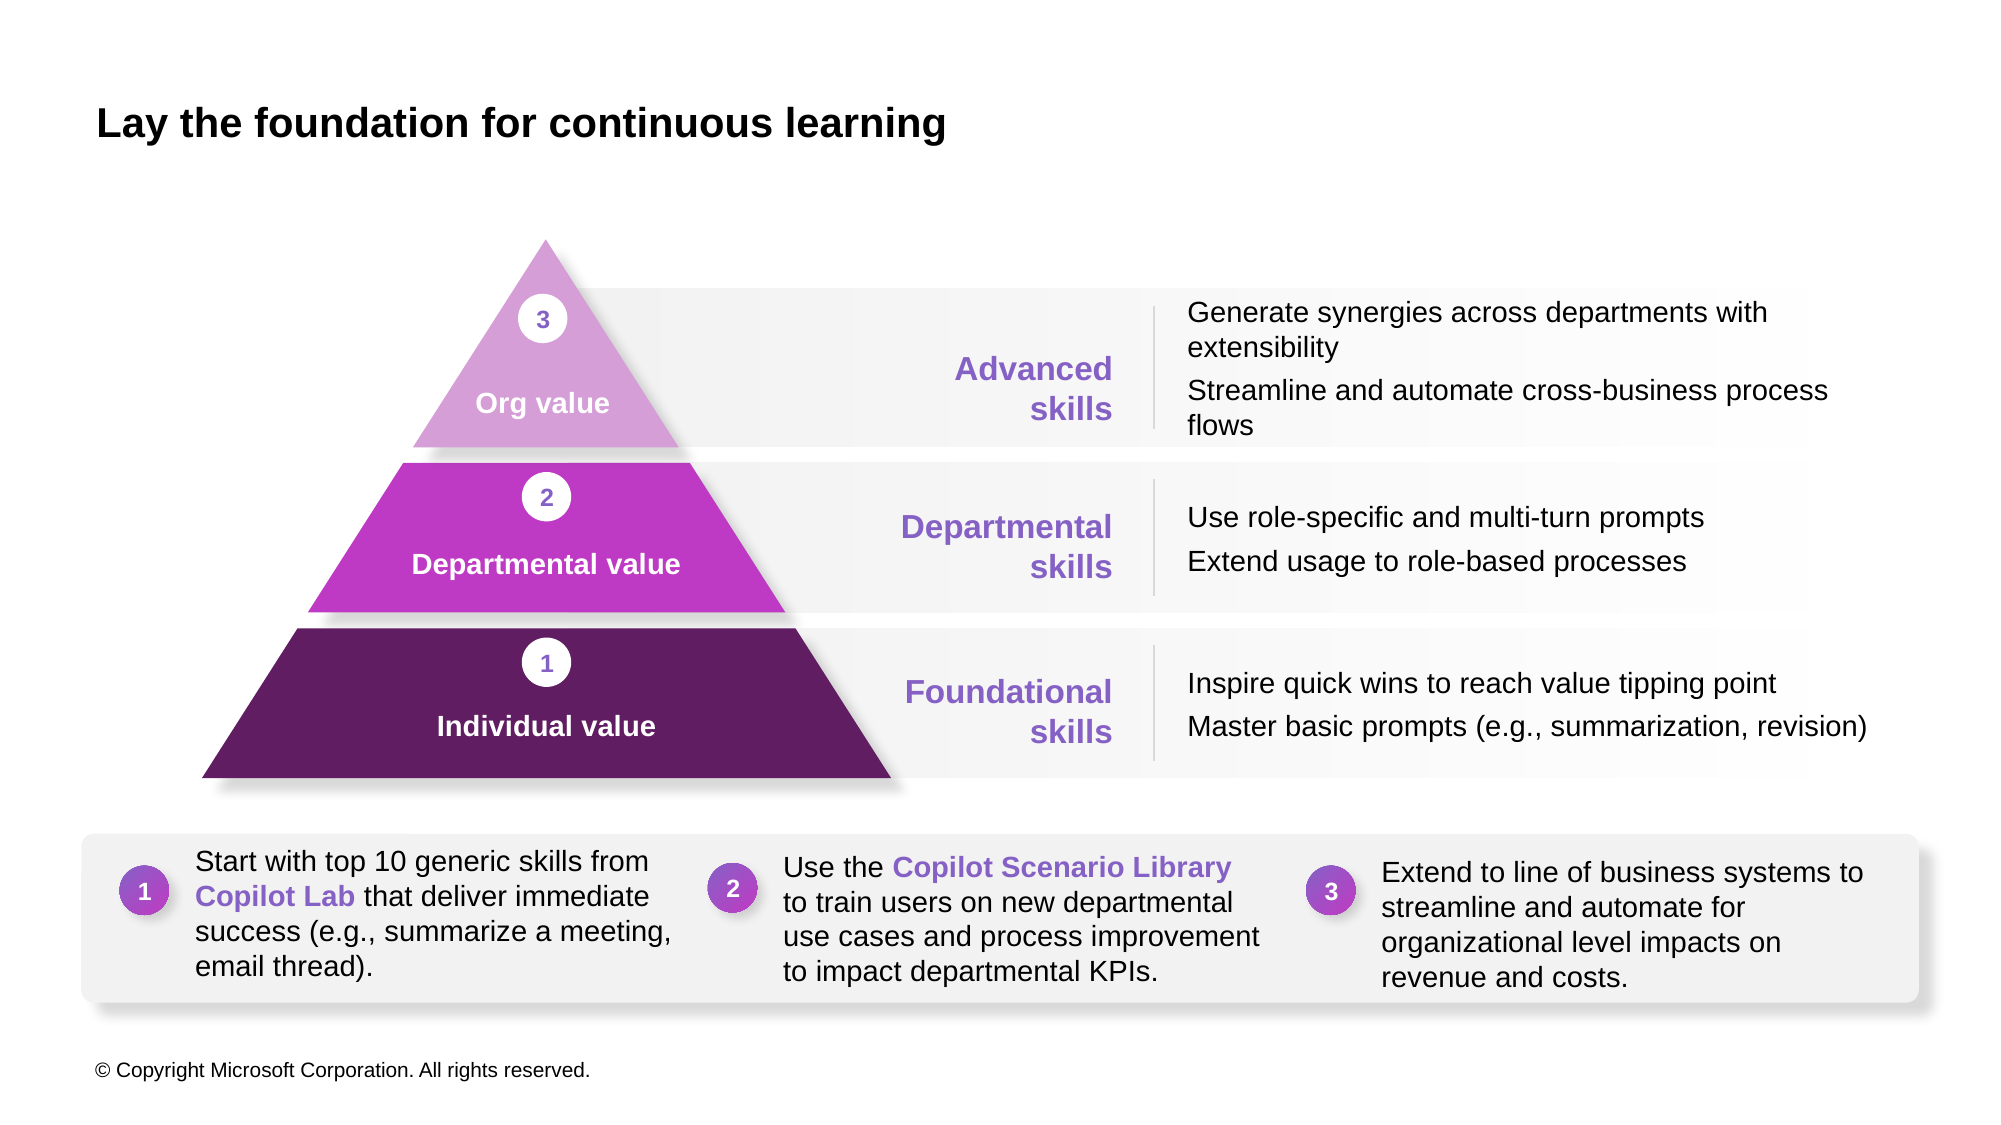

# Lay the foundation for continuous learning

Generate synergies across departments with extensibility
Streamline and automate cross-business process flows

Advanced
skills
3
Org value

Use role-specific and multi-turn prompts
Extend usage to role-based processes
Departmental skills
2
Departmental value

Inspire quick wins to reach value tipping point
Master basic prompts (e.g., summarization, revision)
Foundational
skills

1
Individual value

Start with top 10 generic skills from Copilot Lab that deliver immediate success (e.g., summarize a meeting, email thread)​.
Use the Copilot Scenario Library 
to train users on new departmental use cases and process improvement to impact departmental KPIs.
Extend to line of business systems to streamline and automate for organizational level impacts on revenue and costs.
2
1
3
© Copyright Microsoft Corporation. All rights reserved.